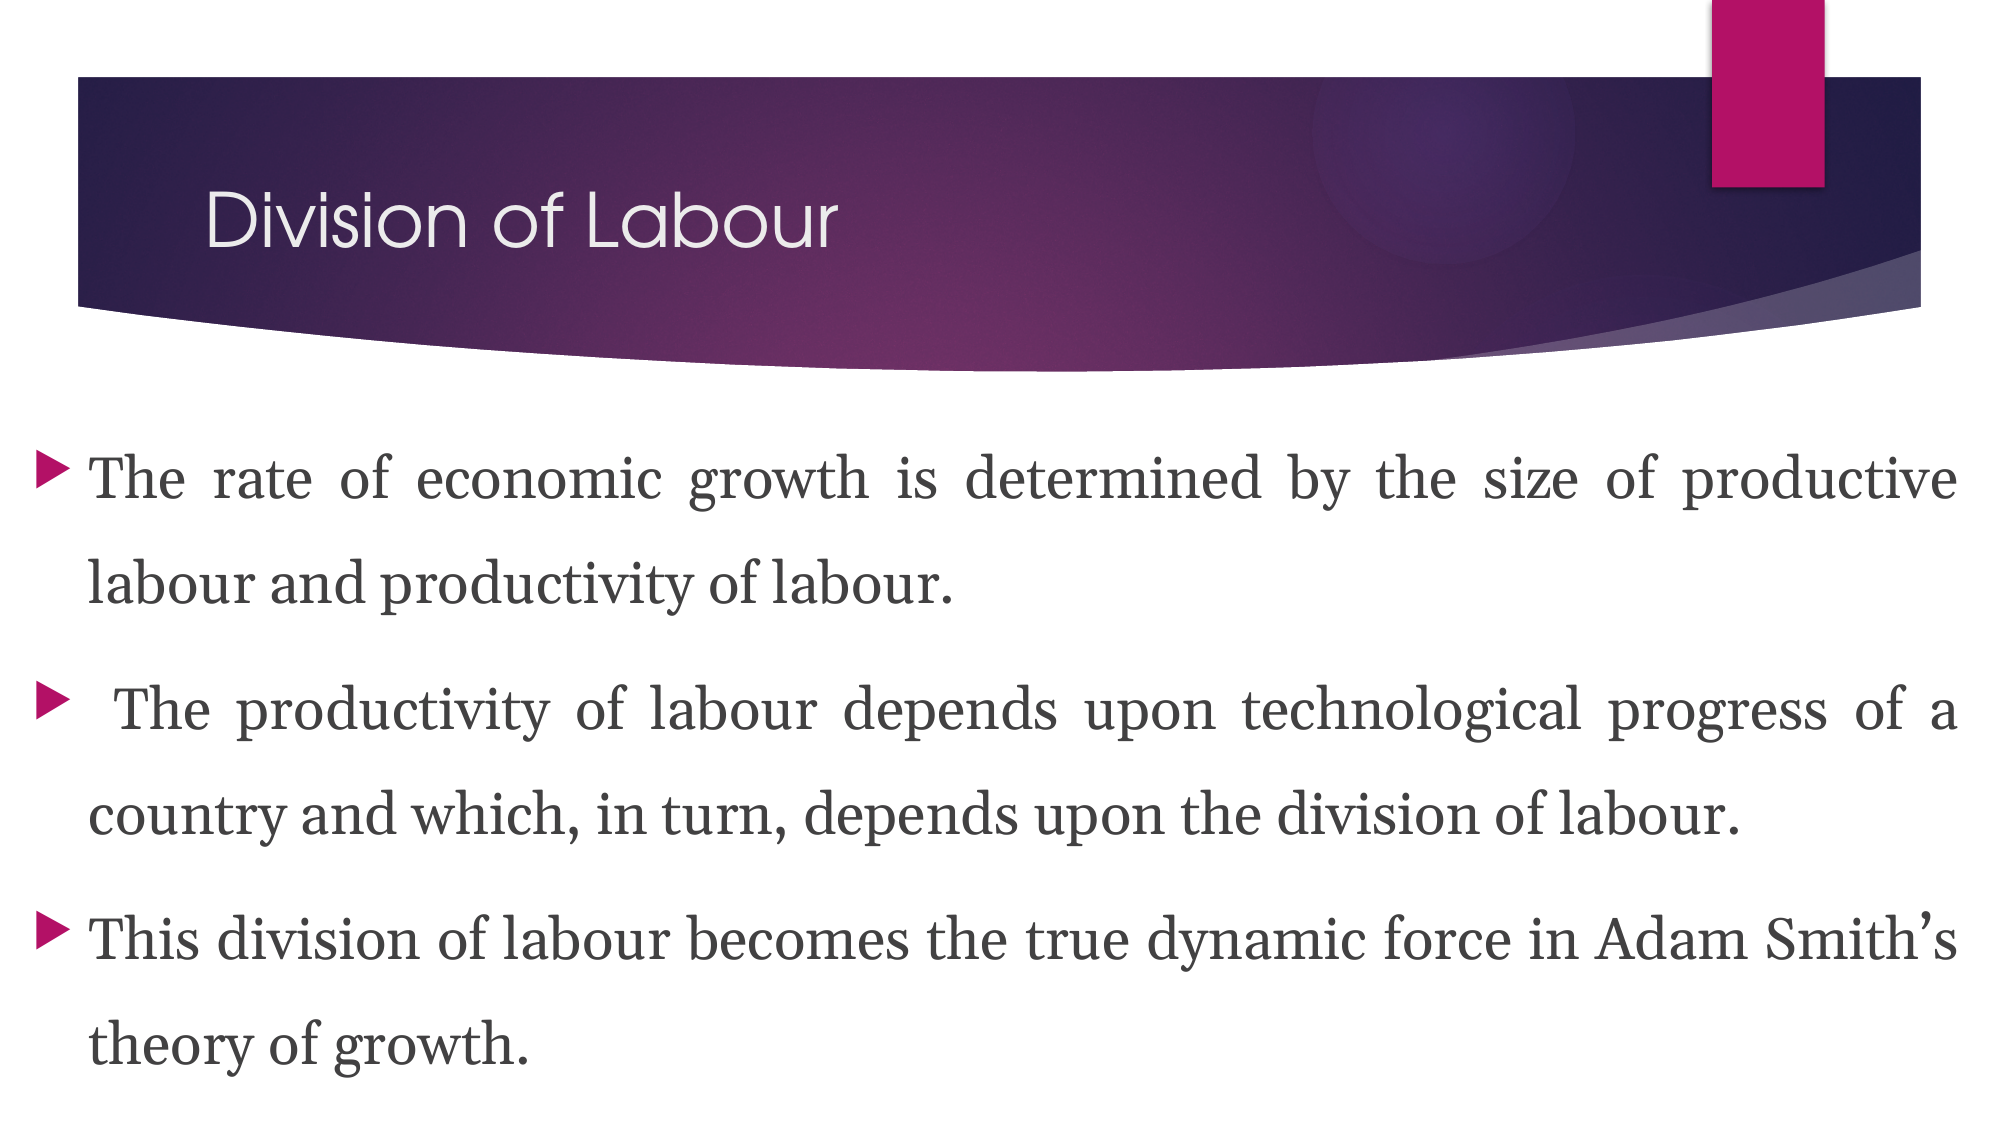

# Division of Labour
The rate of economic growth is determined by the size of productive labour and productivity of labour.
 The productivity of labour depends upon technological progress of a country and which, in turn, depends upon the division of labour.
This division of labour becomes the true dynamic force in Adam Smith’s theory of growth.